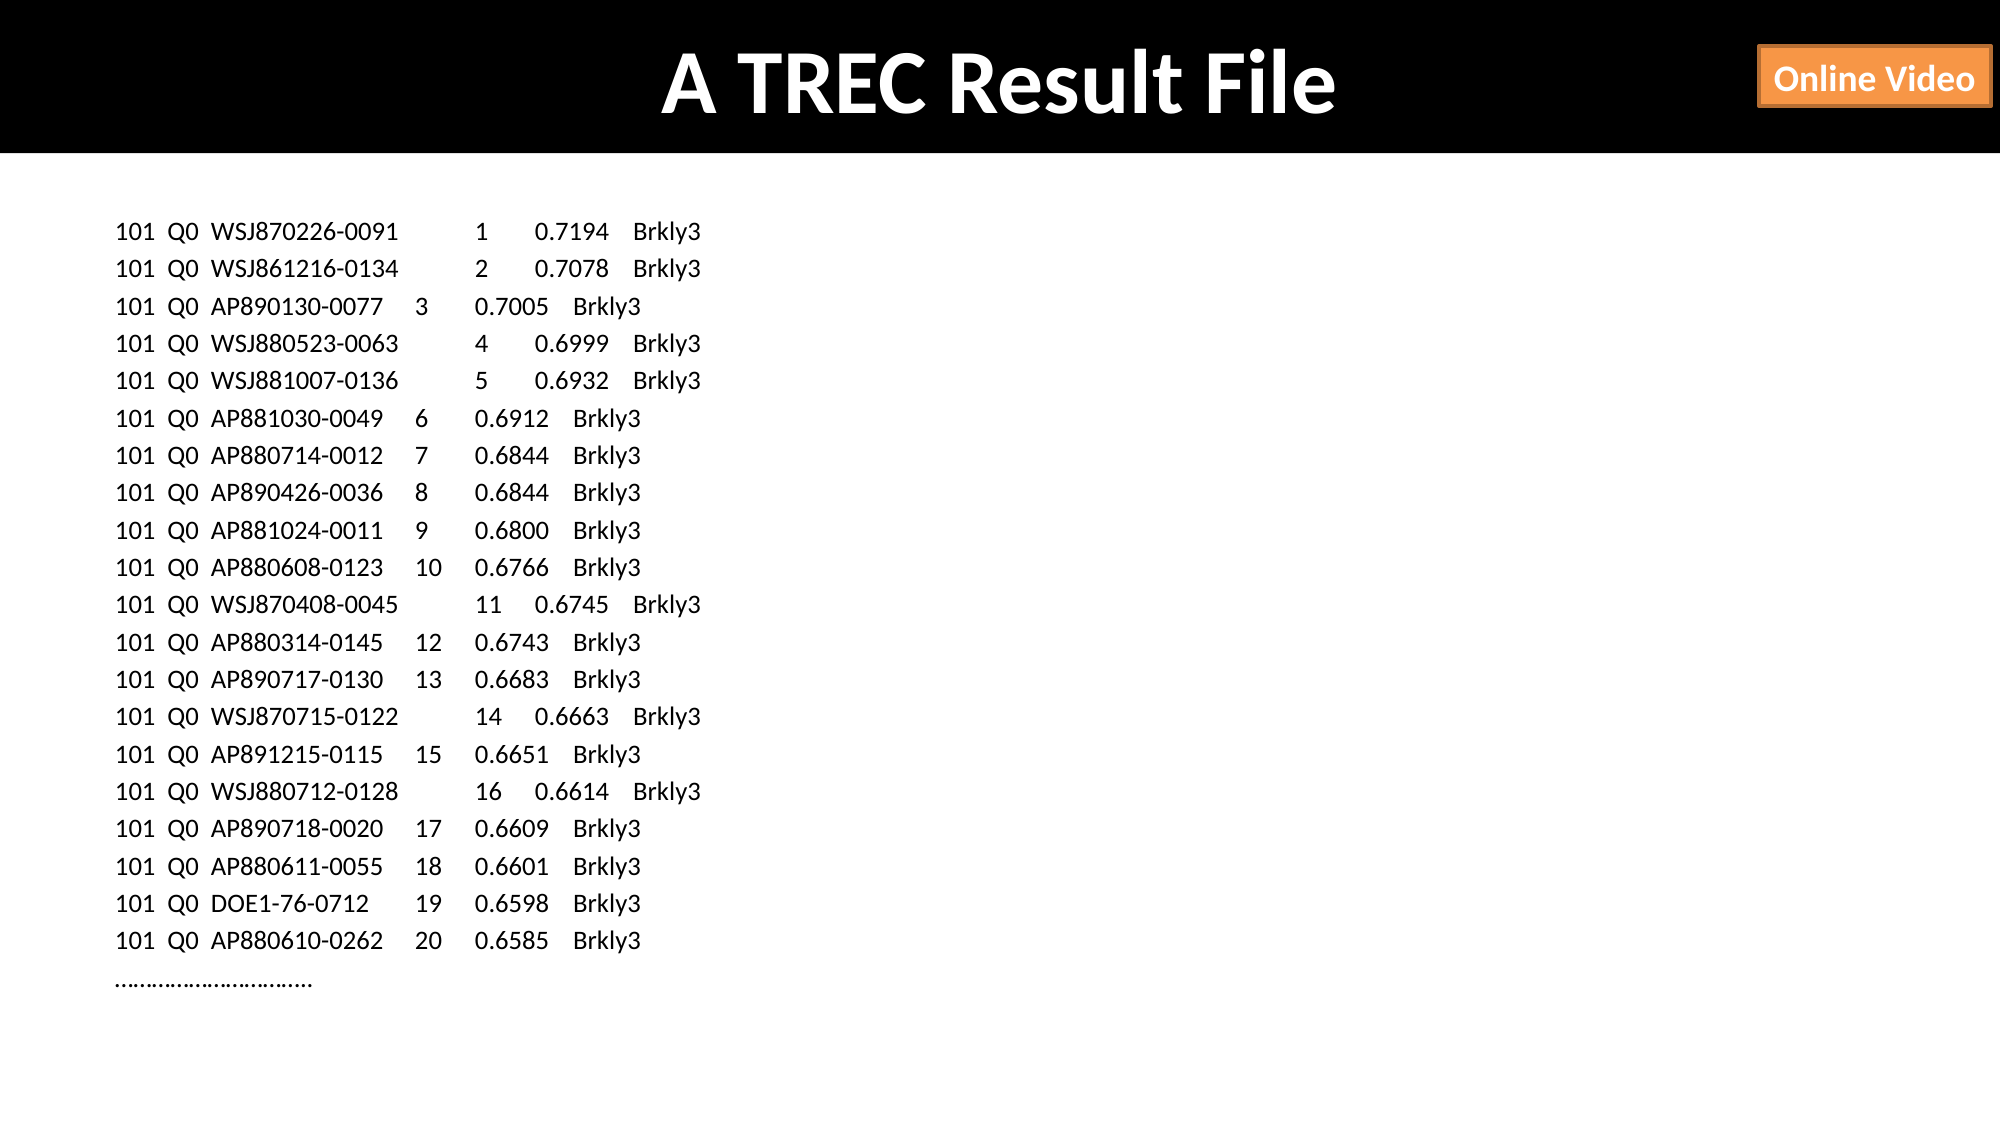

# A TREC Result File
Online Video
101  Q0  WSJ870226-0091   	1 	0.7194    Brkly3
101  Q0  WSJ861216-0134   	2 	0.7078    Brkly3
101  Q0  AP890130-0077   	3 	0.7005    Brkly3
101  Q0  WSJ880523-0063   	4 	0.6999    Brkly3
101  Q0  WSJ881007-0136   	5 	0.6932    Brkly3
101  Q0  AP881030-0049   	6 	0.6912    Brkly3
101  Q0  AP880714-0012   	7 	0.6844    Brkly3
101  Q0  AP890426-0036   	8 	0.6844    Brkly3
101  Q0  AP881024-0011   	9 	0.6800    Brkly3
101  Q0  AP880608-0123   	10 	0.6766    Brkly3
101  Q0  WSJ870408-0045   	11 	0.6745    Brkly3
101  Q0  AP880314-0145   	12 	0.6743    Brkly3
101  Q0  AP890717-0130   	13 	0.6683    Brkly3
101  Q0  WSJ870715-0122   	14 	0.6663    Brkly3
101  Q0  AP891215-0115   	15 	0.6651    Brkly3
101  Q0  WSJ880712-0128   	16 	0.6614    Brkly3
101  Q0  AP890718-0020   	17 	0.6609    Brkly3
101  Q0  AP880611-0055   	18 	0.6601    Brkly3
101  Q0  DOE1-76-0712   	19 	0.6598    Brkly3
101  Q0  AP880610-0262   	20 	0.6585    Brkly3
…………………………..